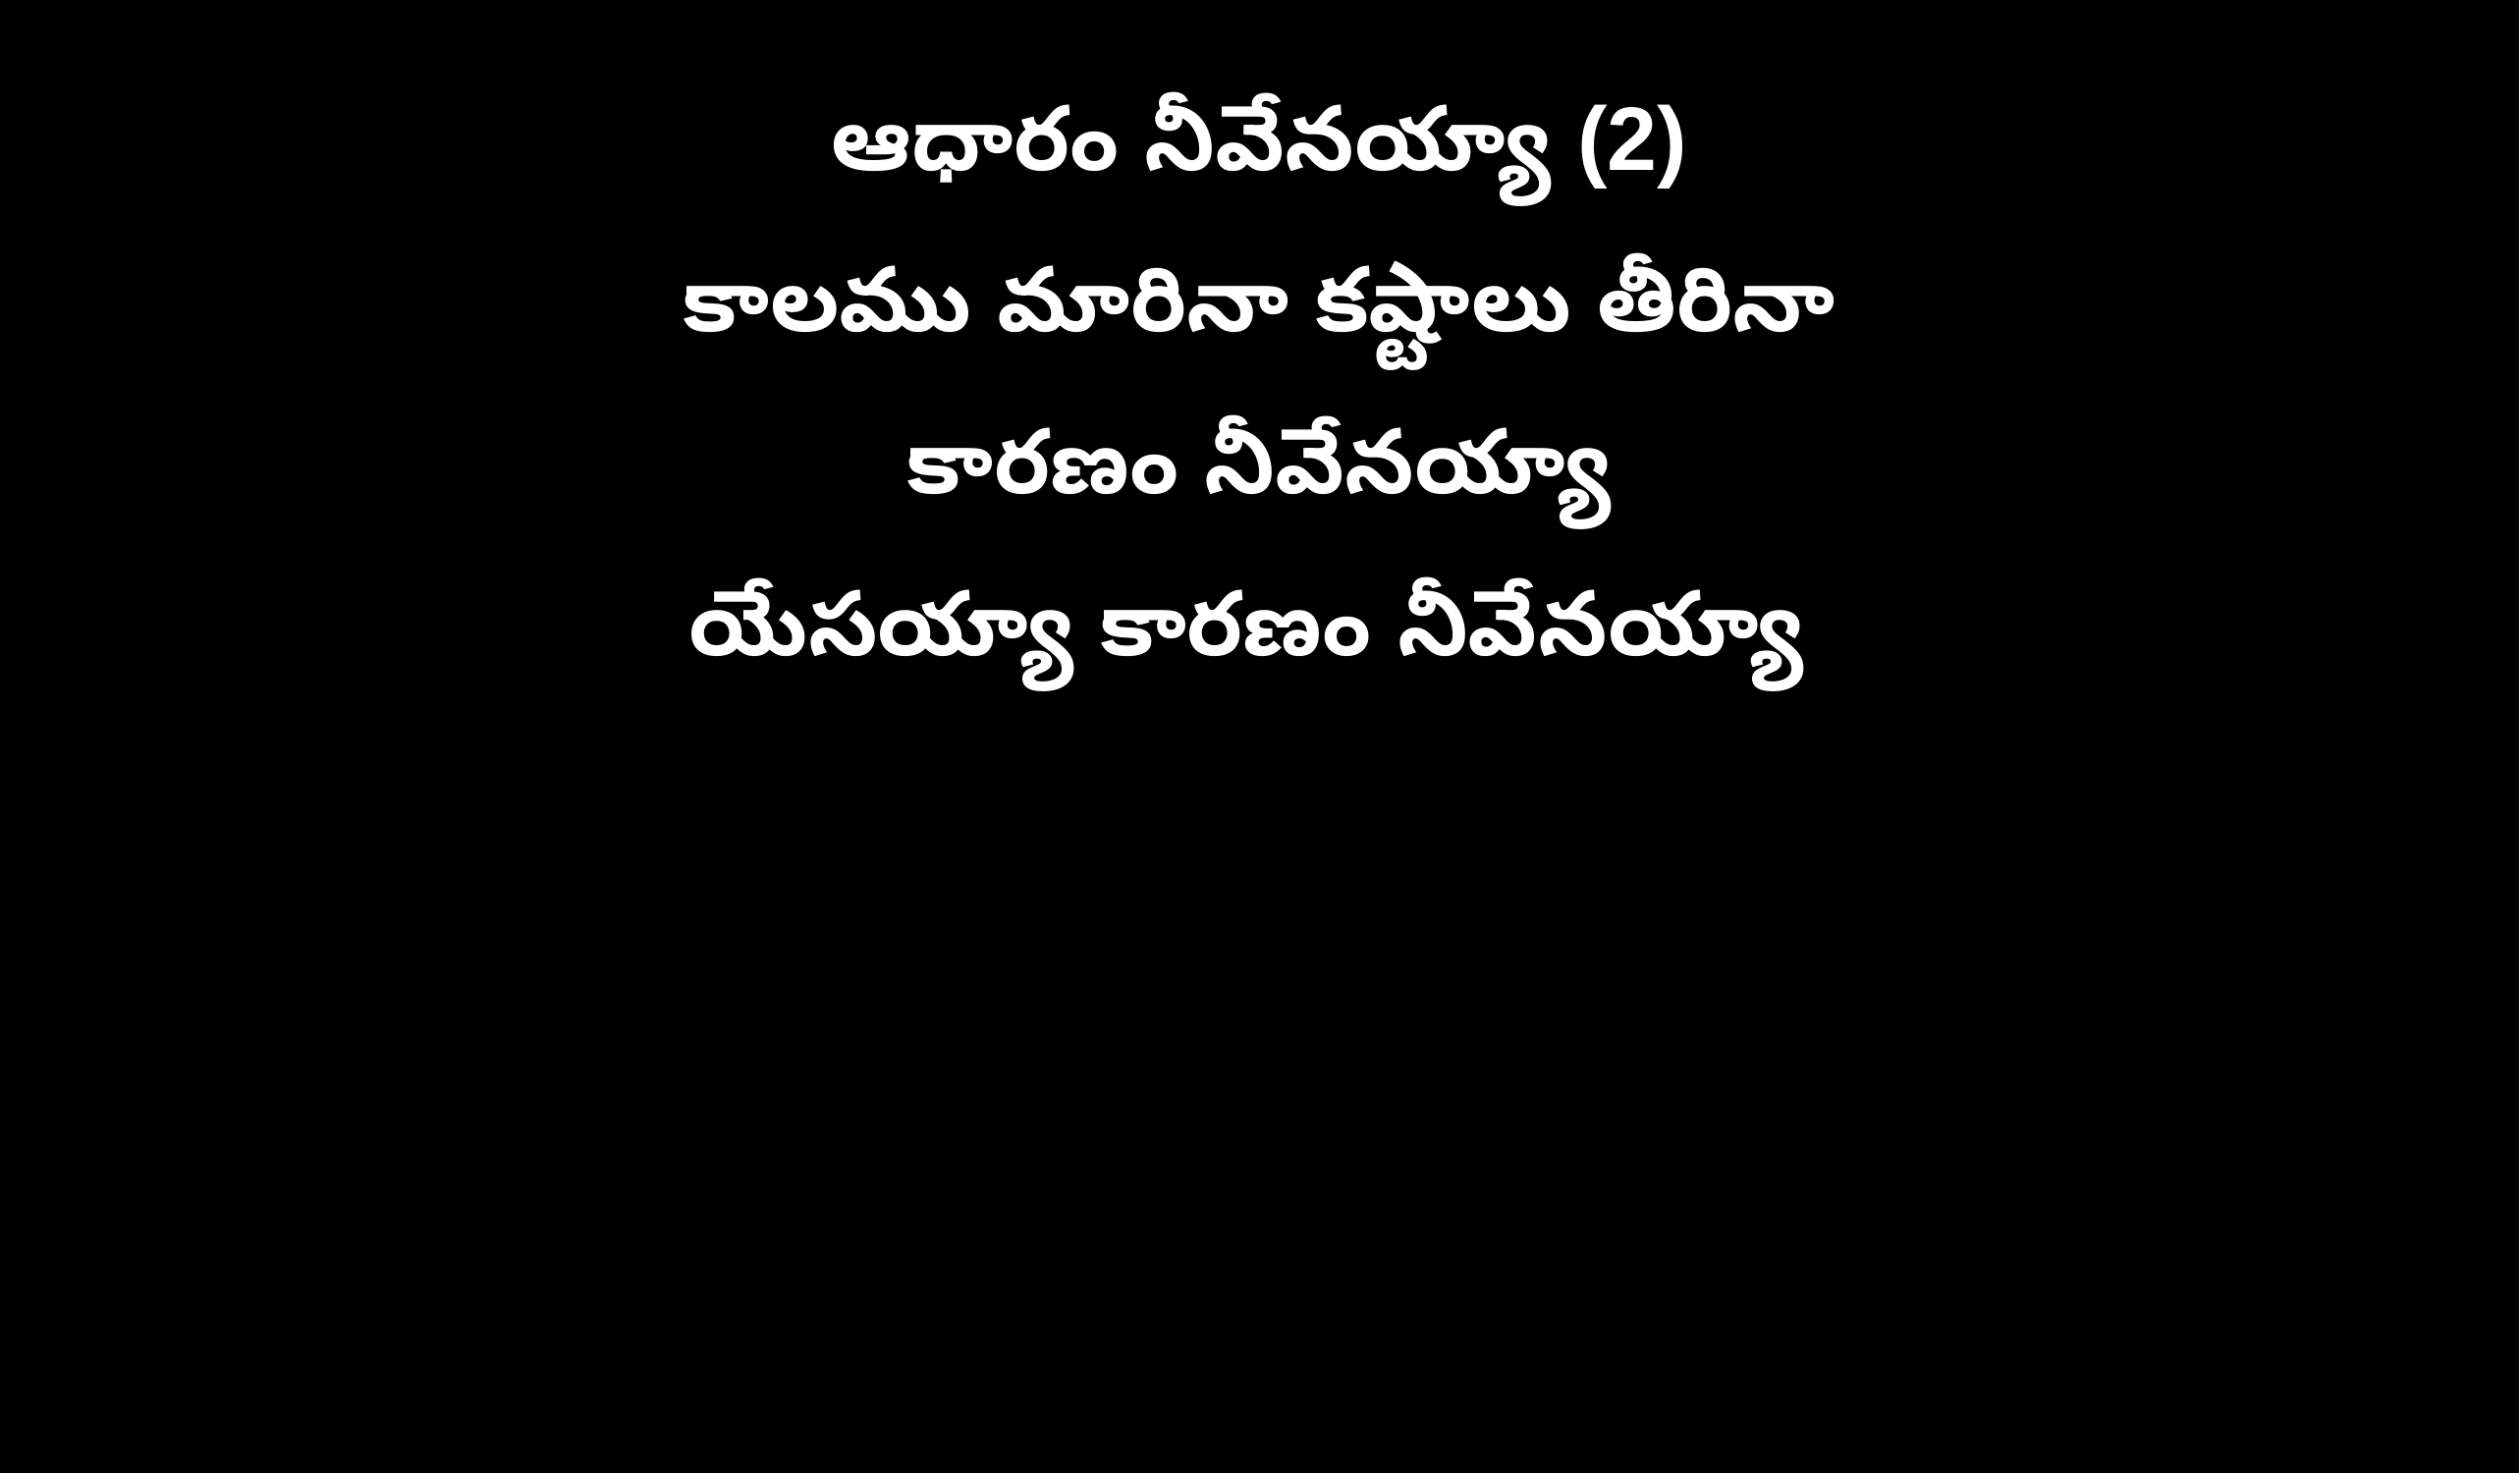

ఆధారం నీవేనయ్యా (2)
కాలము మారినా కష్టాలు తీరినా
కారణం నీవేనయ్యా
యేసయ్యా కారణం నీవేనయ్యా